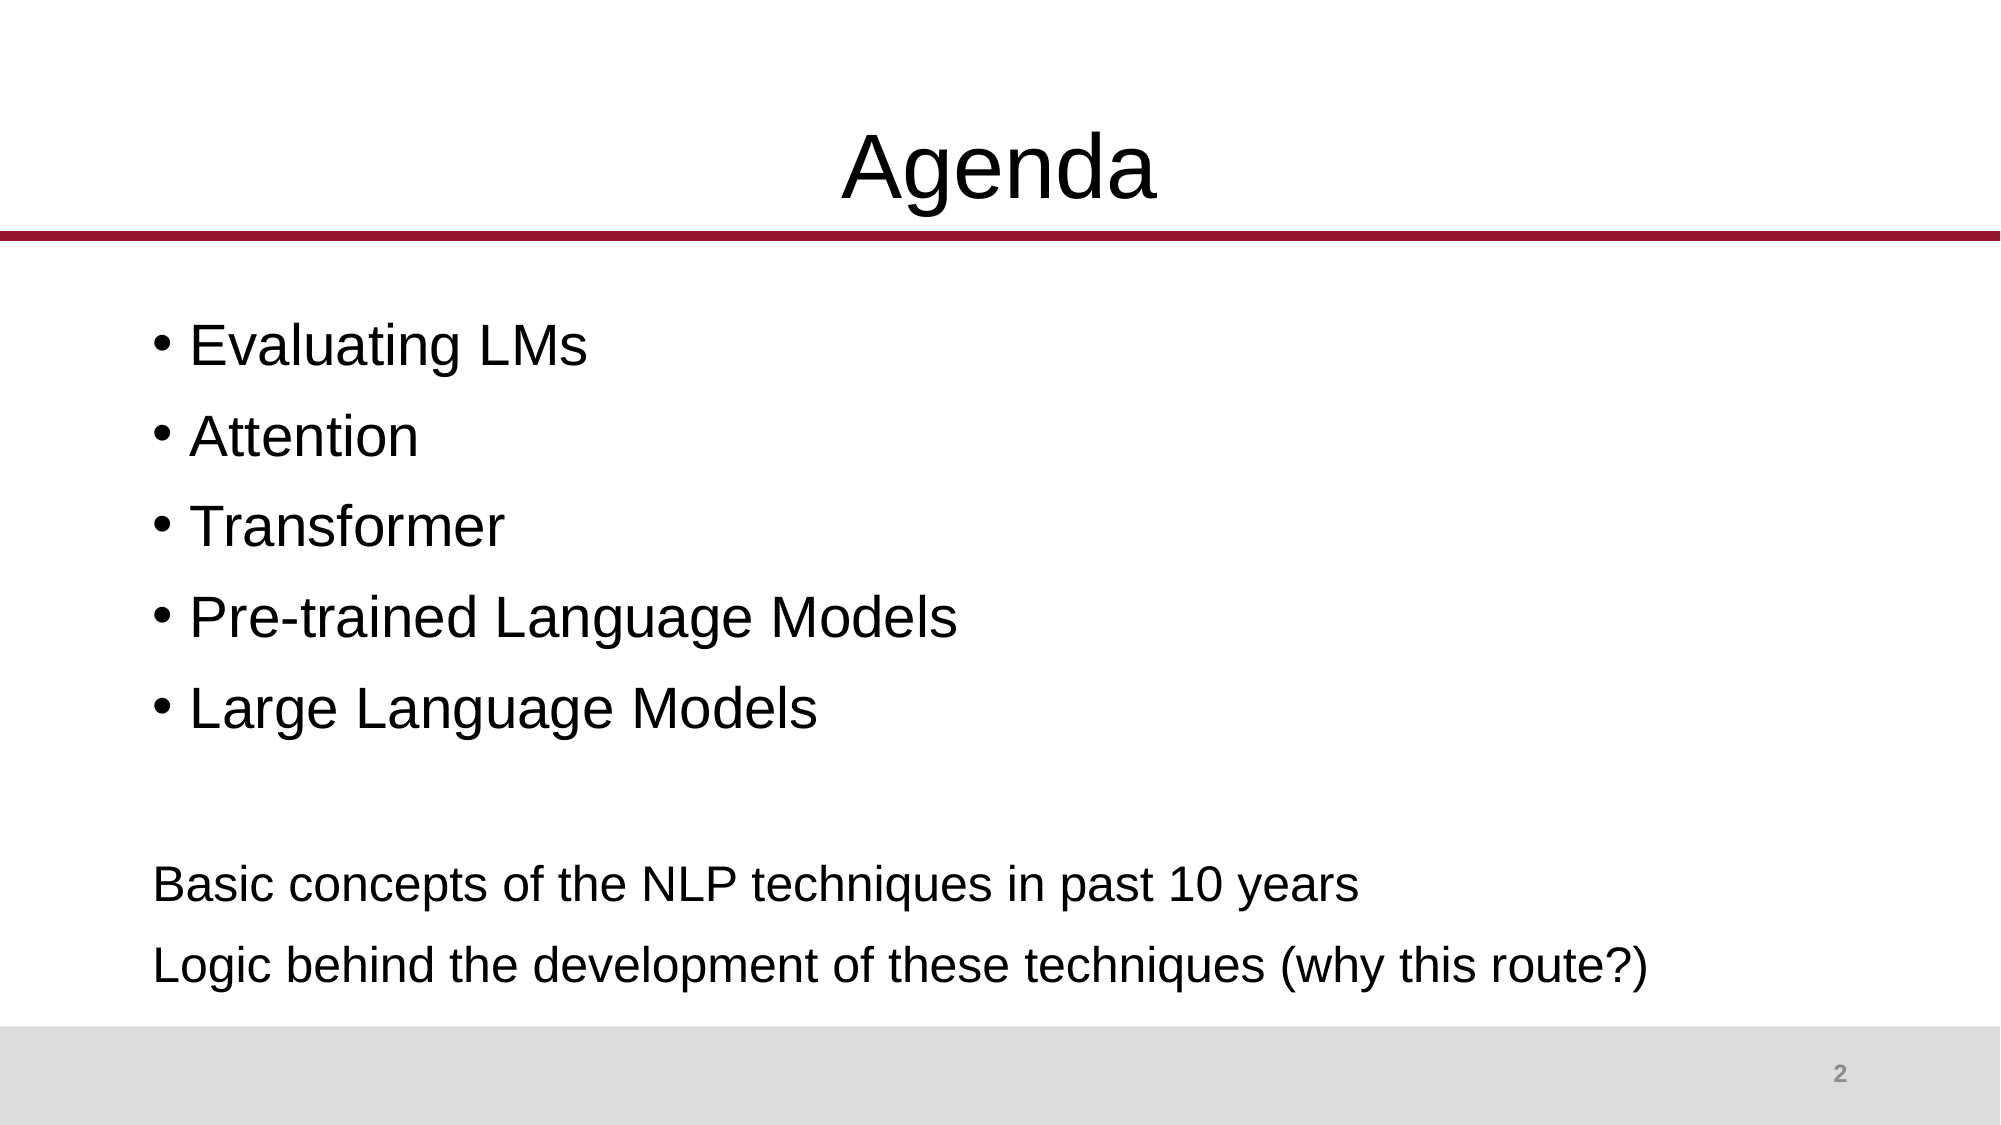

# Agenda
Evaluating LMs
Attention
Transformer
Pre-trained Language Models
Large Language Models

Basic concepts of the NLP techniques in past 10 years
Logic behind the development of these techniques (why this route?)

2